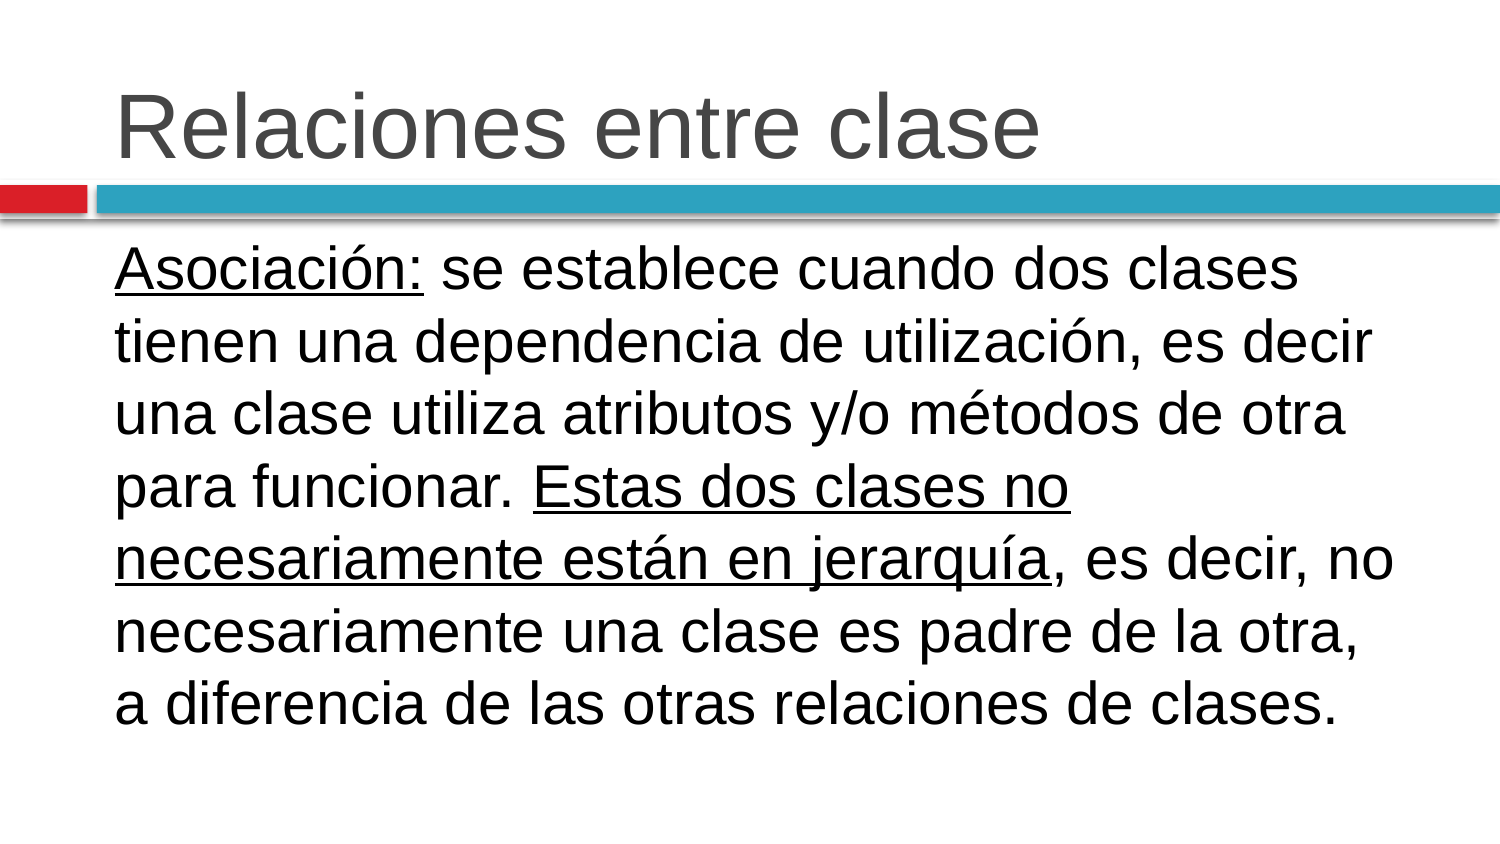

# Relaciones entre clase
Asociación: se establece cuando dos clases tienen una dependencia de utilización, es decir una clase utiliza atributos y/o métodos de otra para funcionar. Estas dos clases no necesariamente están en jerarquía, es decir, no necesariamente una clase es padre de la otra, a diferencia de las otras relaciones de clases.